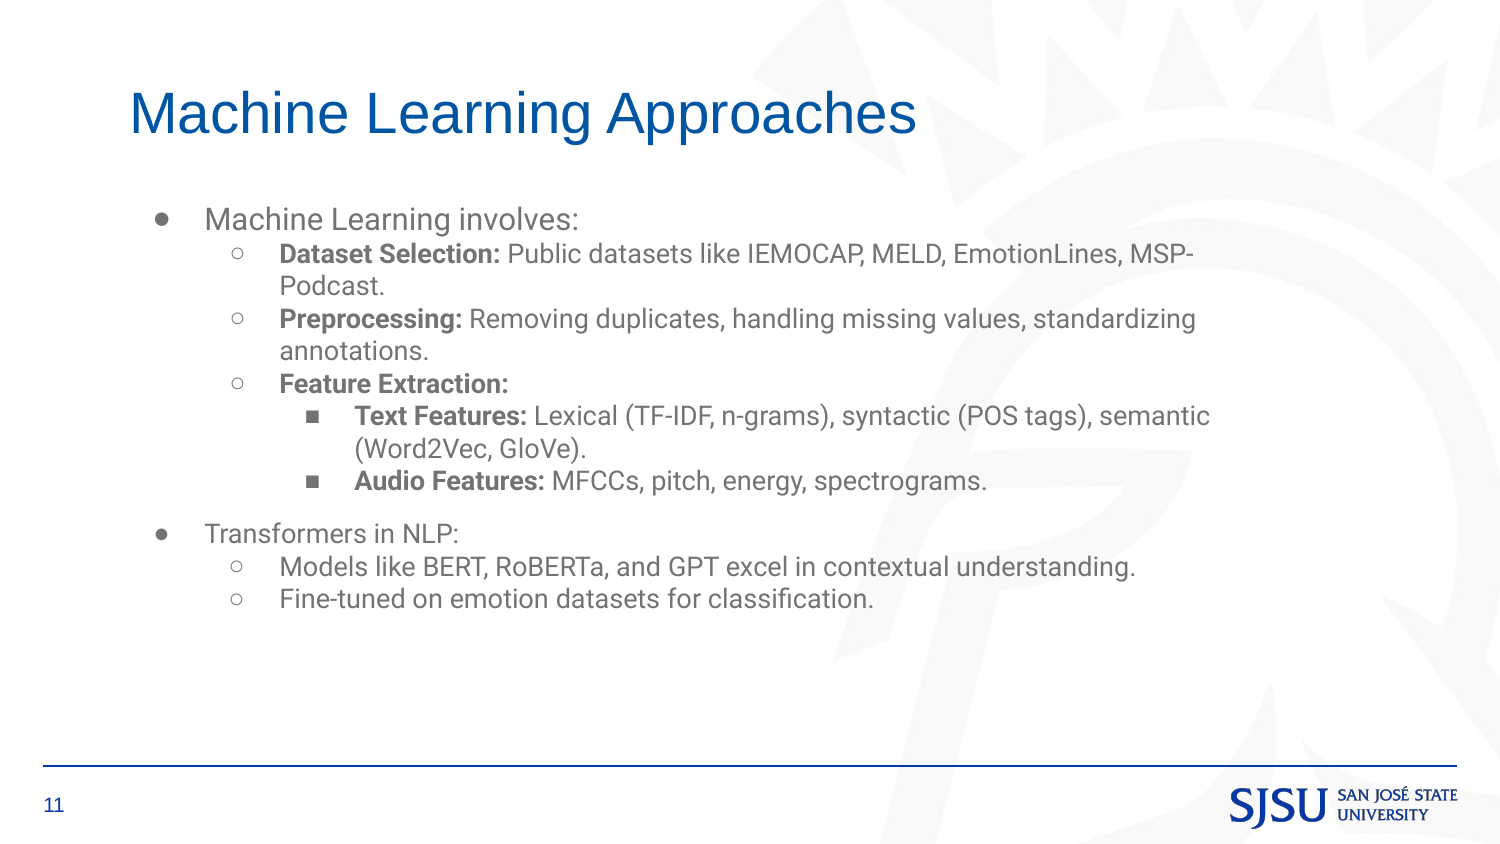

Machine Learning Approaches
Machine Learning involves:
Dataset Selection: Public datasets like IEMOCAP, MELD, EmotionLines, MSP-Podcast.
Preprocessing: Removing duplicates, handling missing values, standardizing annotations.
Feature Extraction:
Text Features: Lexical (TF-IDF, n-grams), syntactic (POS tags), semantic (Word2Vec, GloVe).
Audio Features: MFCCs, pitch, energy, spectrograms.
Transformers in NLP:
Models like BERT, RoBERTa, and GPT excel in contextual understanding.
Fine-tuned on emotion datasets for classification.

11